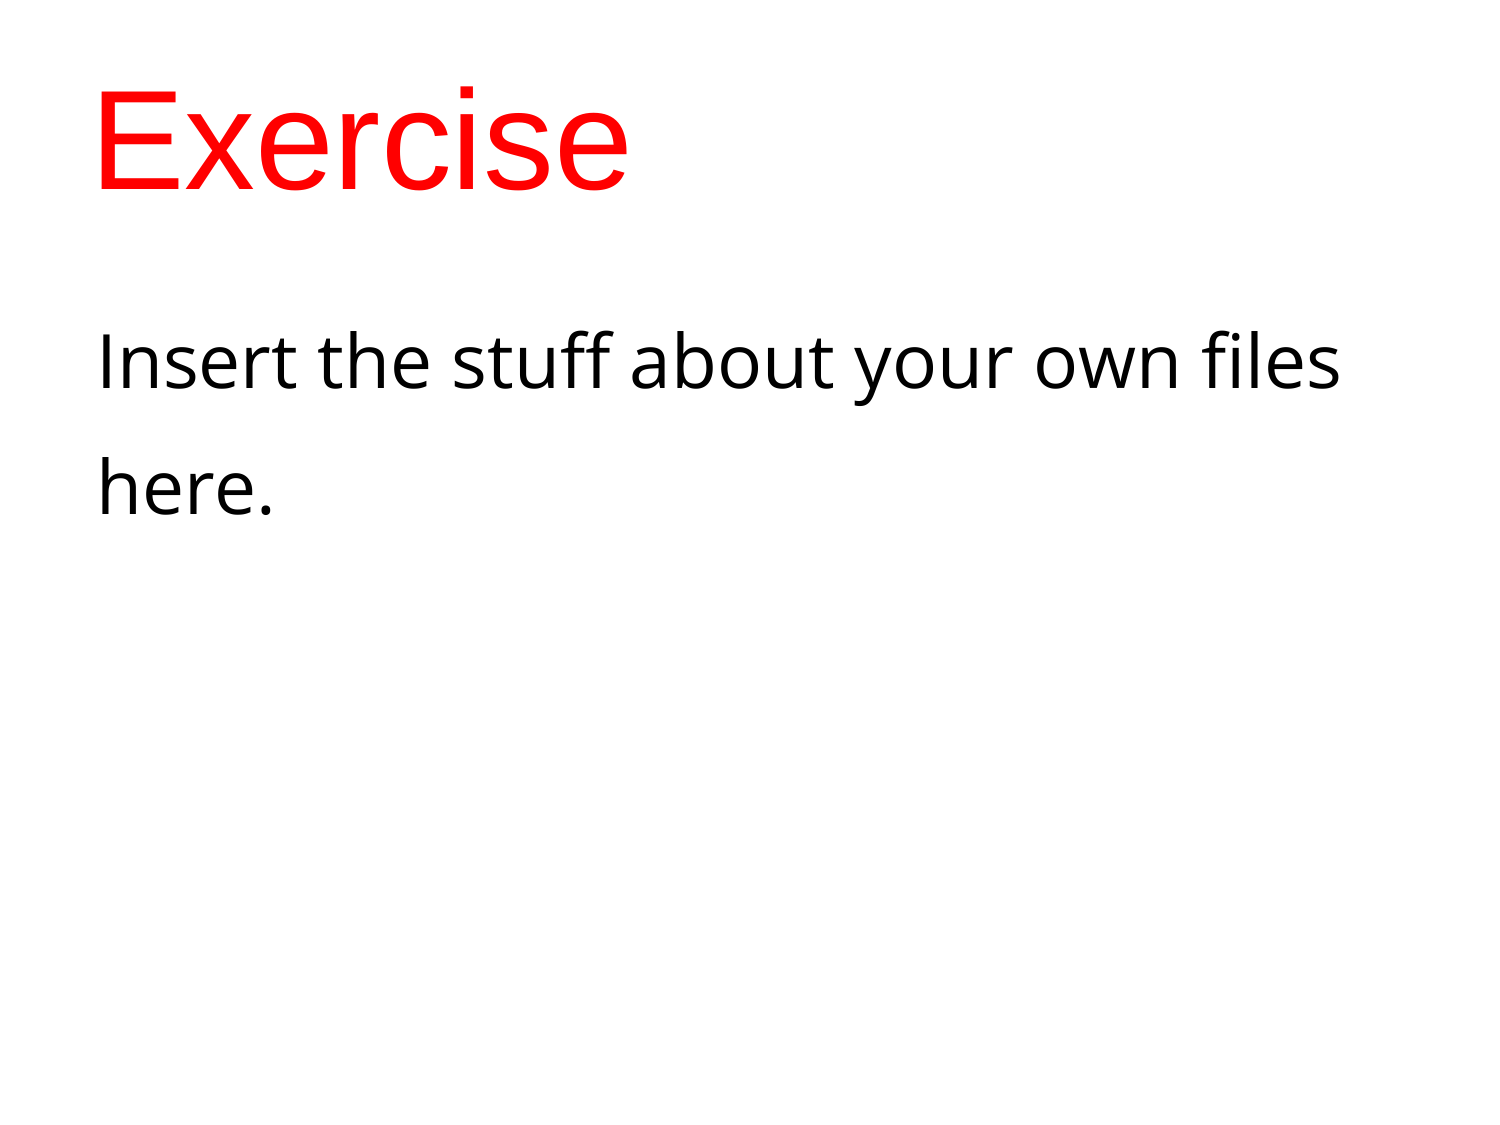

# Exercise
Insert the stuff about your own files here.